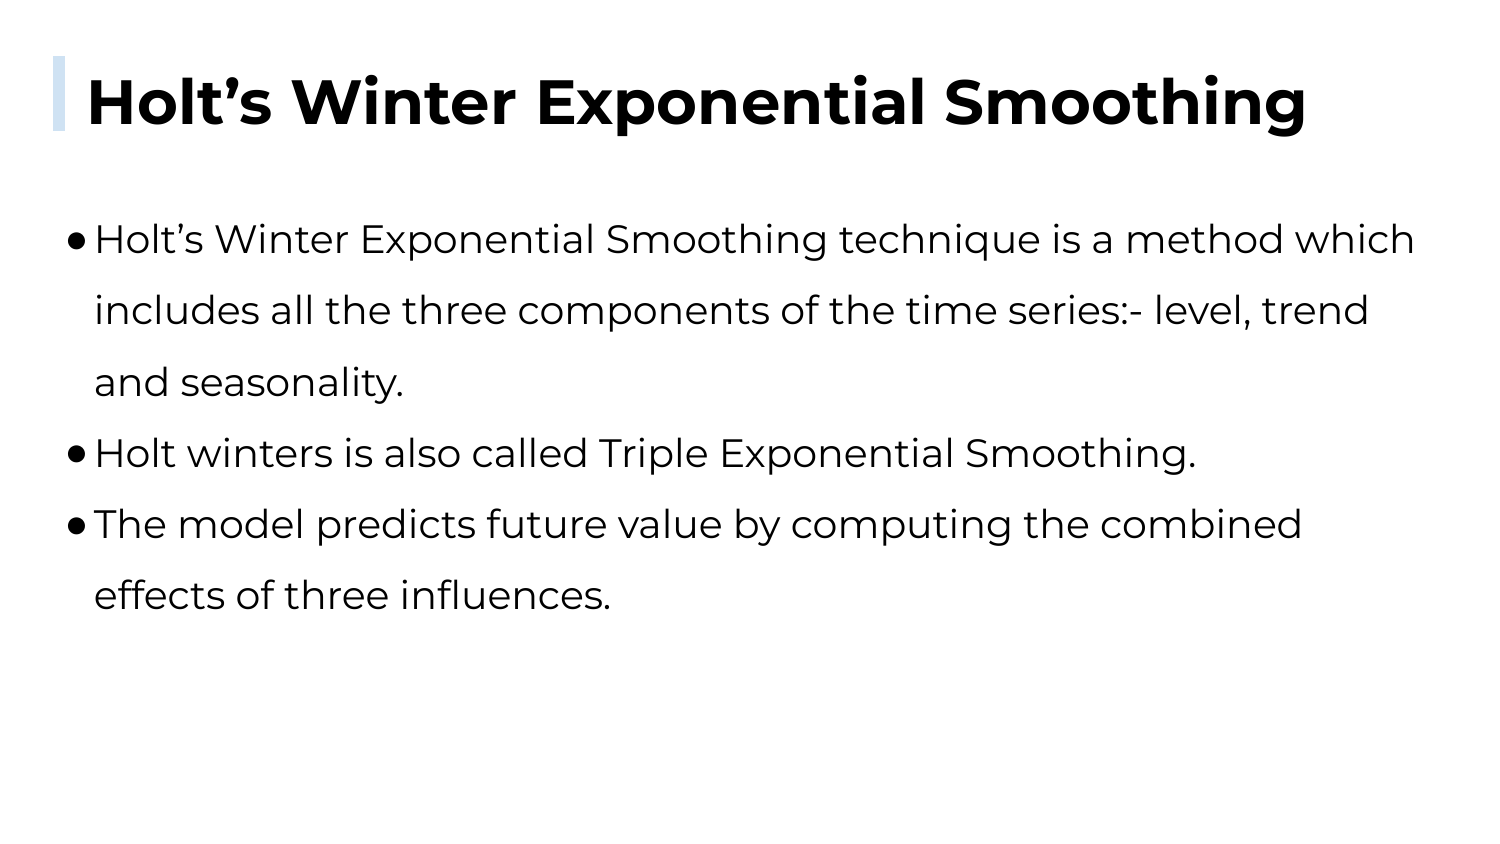

Holt’s Winter Exponential Smoothing
Holt’s Winter Exponential Smoothing technique is a method which includes all the three components of the time series:- level, trend and seasonality.
Holt winters is also called Triple Exponential Smoothing.
The model predicts future value by computing the combined effects of three influences.